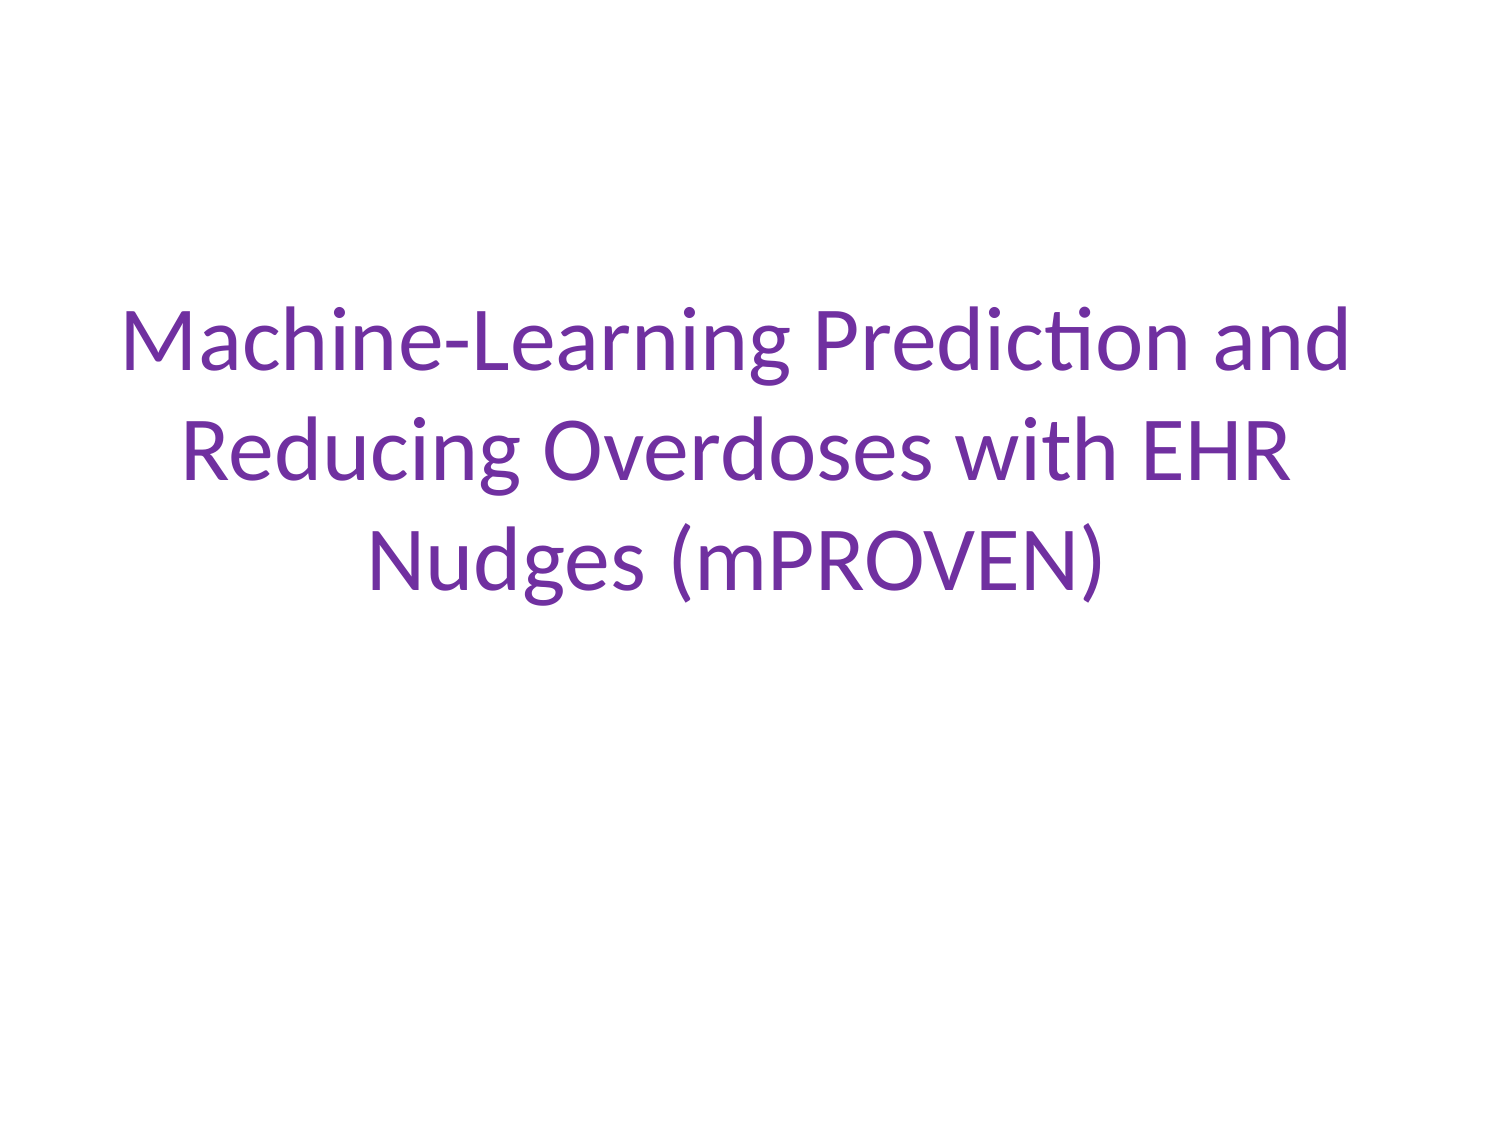

# Machine-Learning Prediction and Reducing Overdoses with EHR Nudges (mPROVEN)